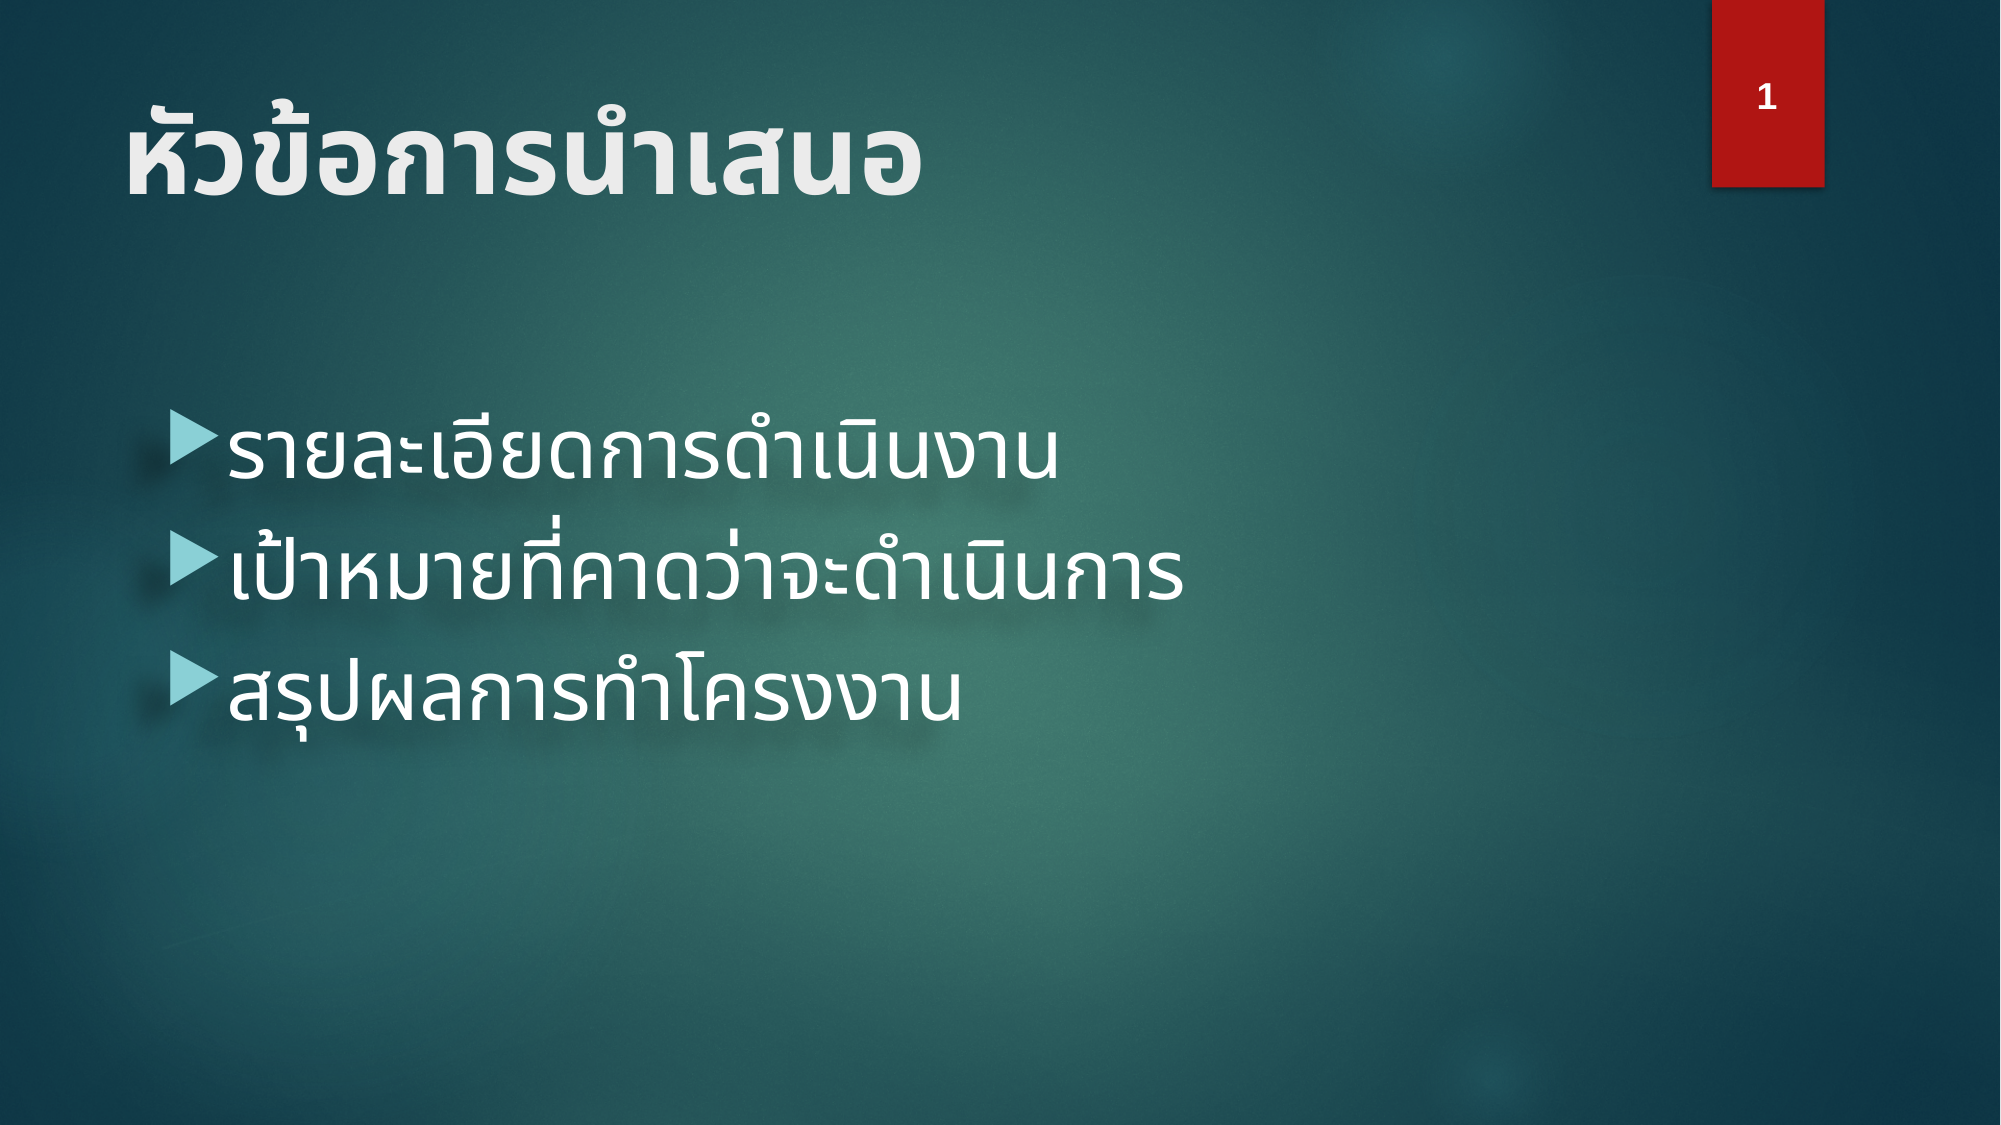

1
# หัวข้อการนำเสนอ
รายละเอียดการดำเนินงาน
เป้าหมายที่คาดว่าจะดำเนินการ
สรุปผลการทำโครงงาน